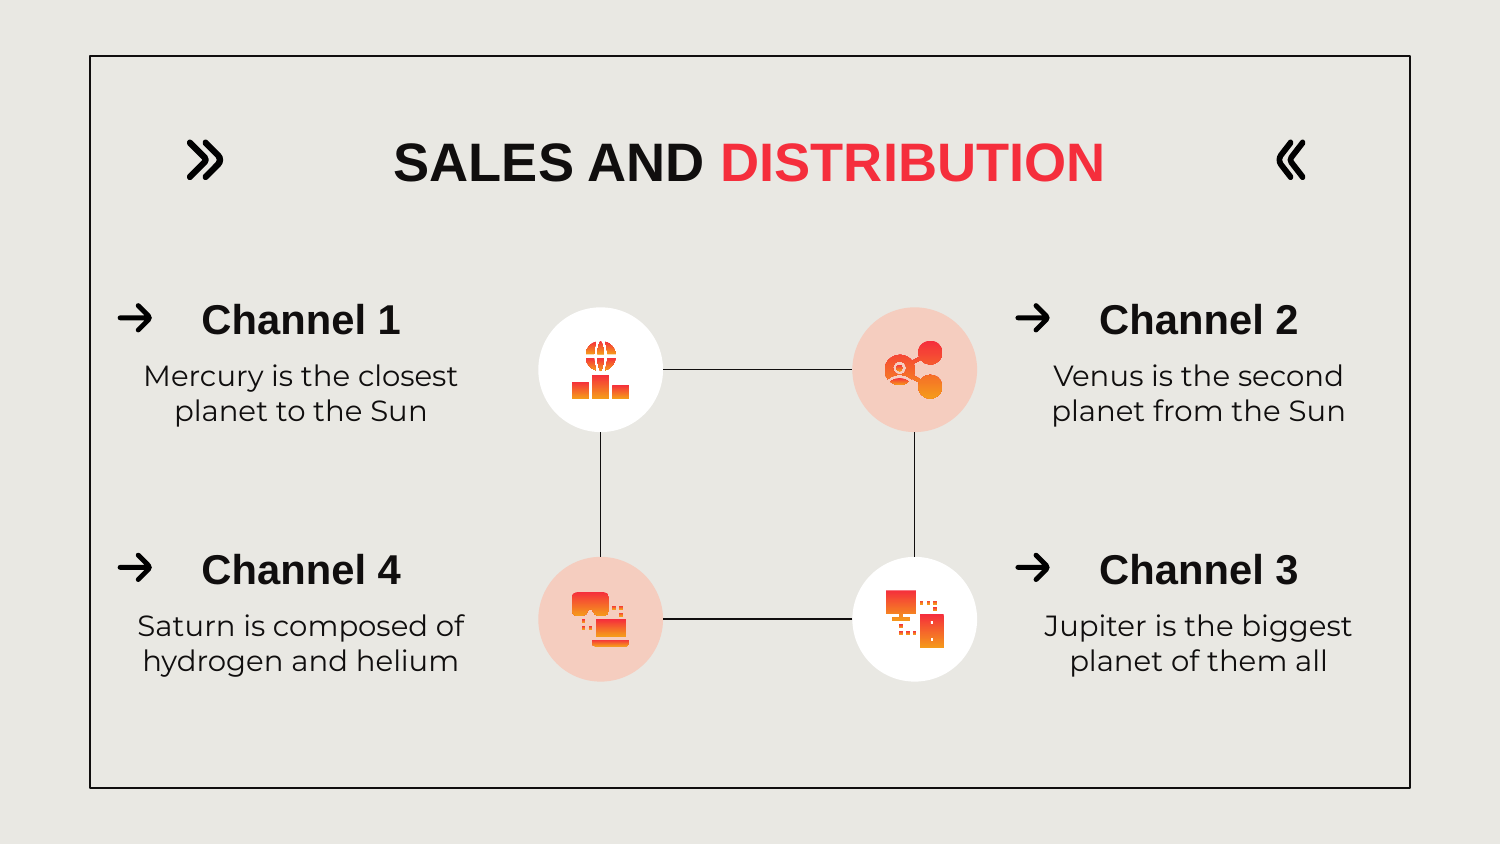

# SALES AND DISTRIBUTION

Channel 1
Channel 2

Mercury is the closest planet to the Sun
Venus is the second planet from the Sun
Channel 4
Channel 3

Saturn is composed of hydrogen and helium
Jupiter is the biggest planet of them all